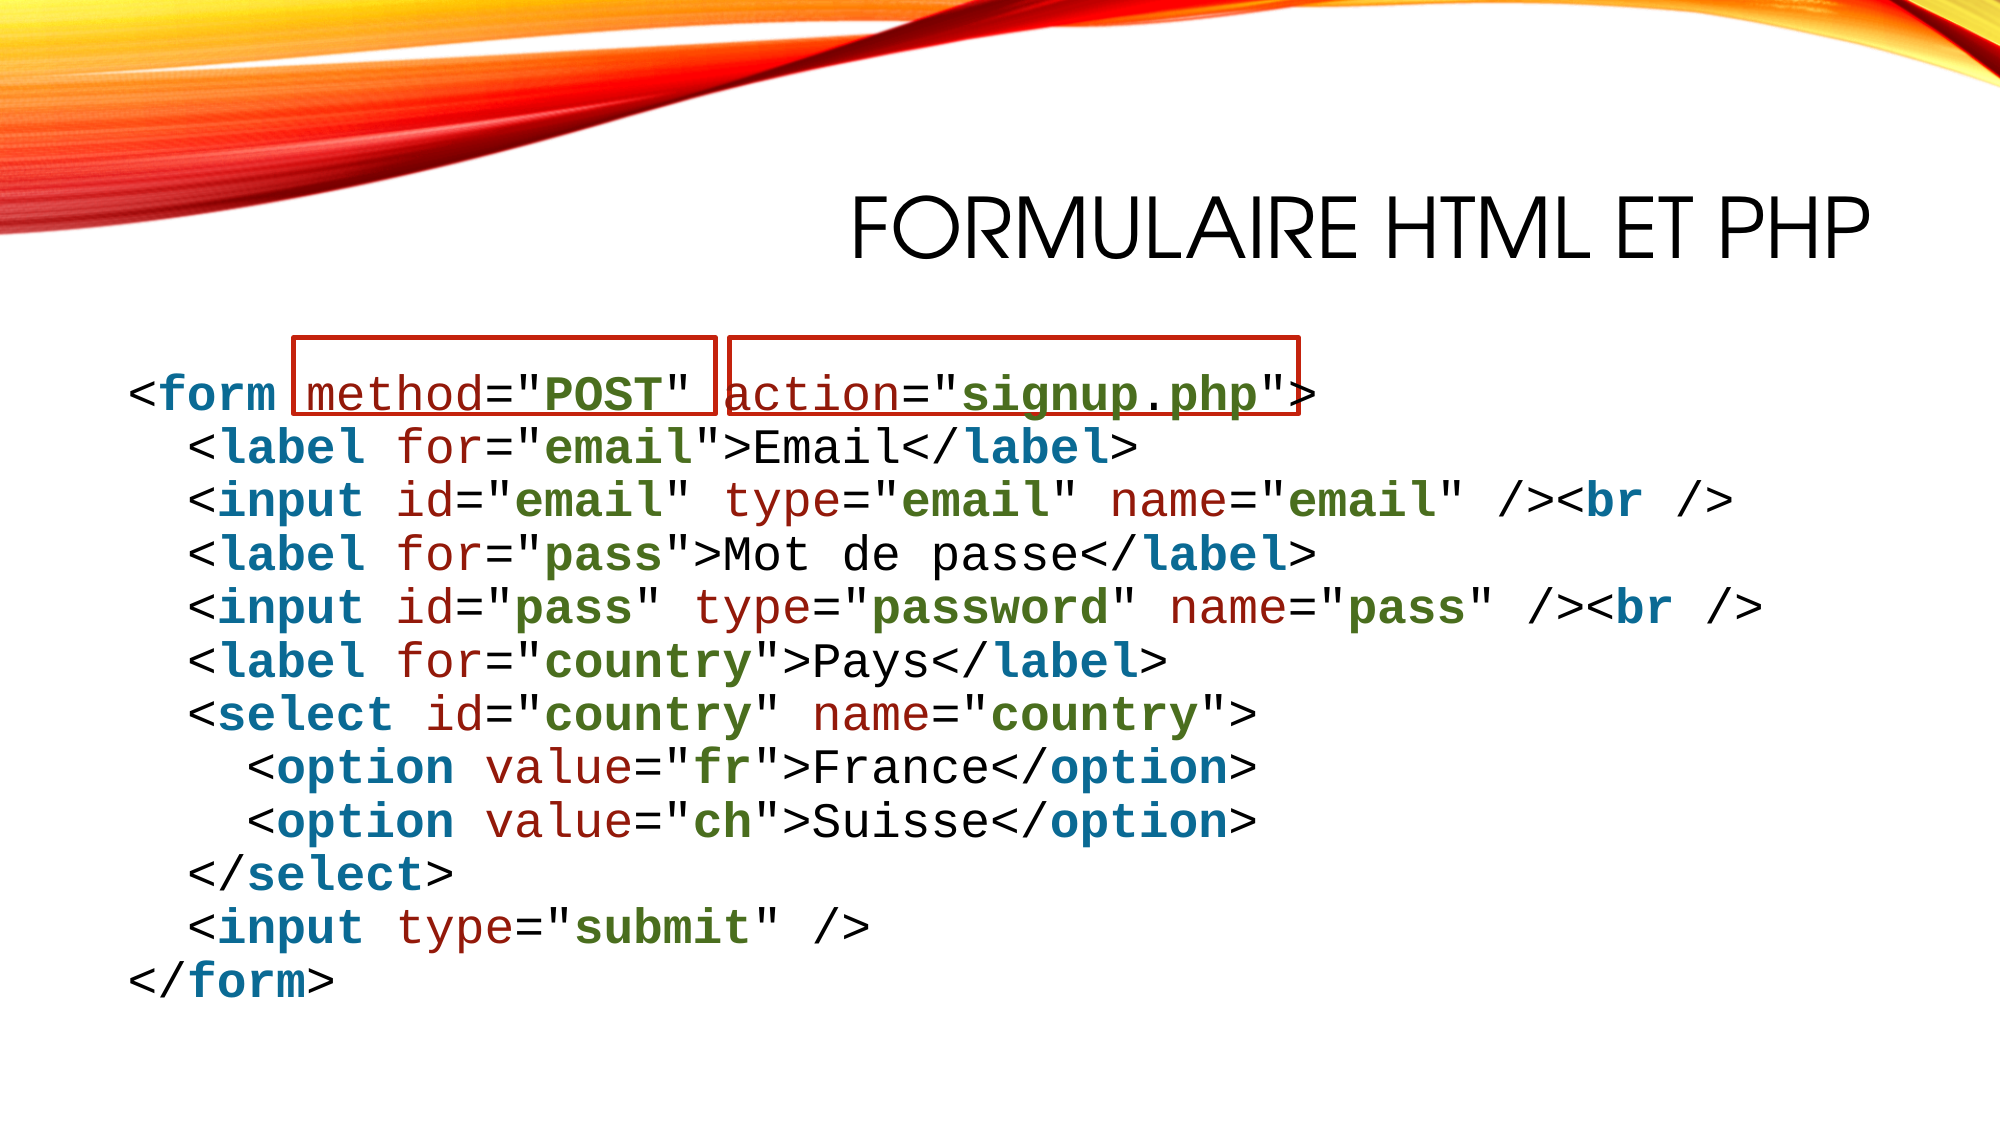

# Formulaire HTML et PHP

<form method="POST" action="signup.php">
  <label for="email">Email</label>
  <input id="email" type="email" name="email" /><br />
  <label for="pass">Mot de passe</label>
  <input id="pass" type="password" name="pass" /><br />
  <label for="country">Pays</label>
  <select id="country" name="country">
    <option value="fr">France</option>
    <option value="ch">Suisse</option>
  </select>
  <input type="submit" />
</form>